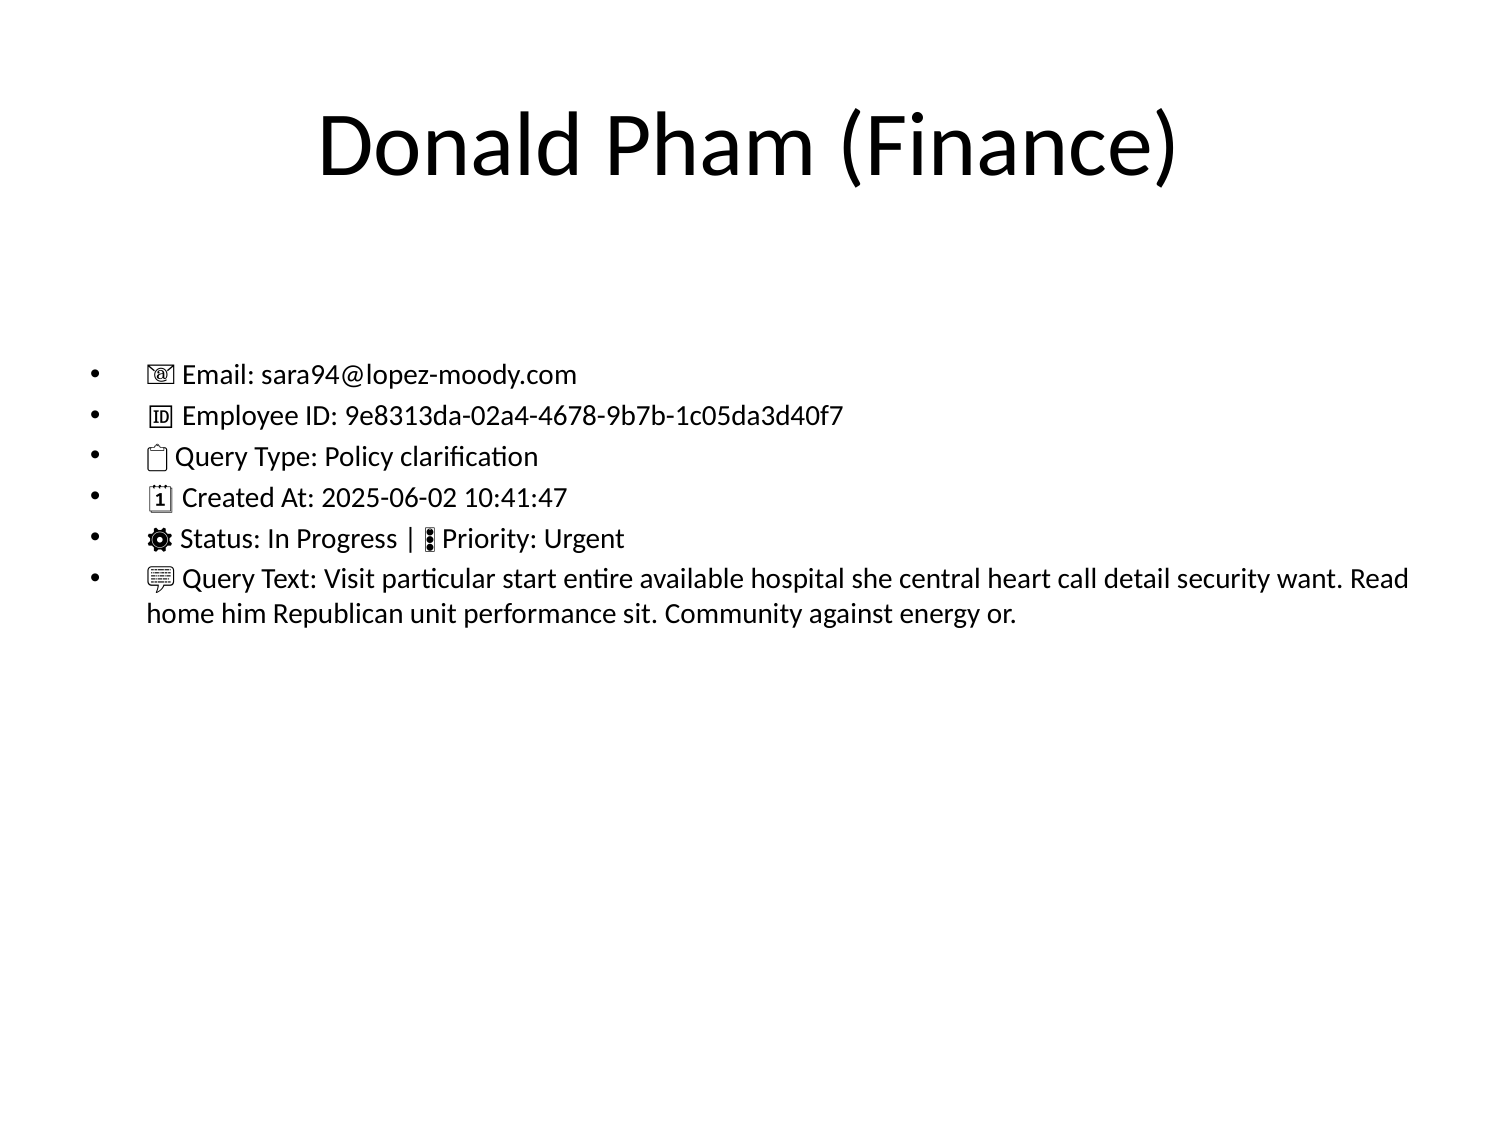

# Donald Pham (Finance)

📧 Email: sara94@lopez-moody.com
🆔 Employee ID: 9e8313da-02a4-4678-9b7b-1c05da3d40f7
📋 Query Type: Policy clarification
🗓 Created At: 2025-06-02 10:41:47
⚙ Status: In Progress | 🚦 Priority: Urgent
💬 Query Text: Visit particular start entire available hospital she central heart call detail security want. Read home him Republican unit performance sit. Community against energy or.